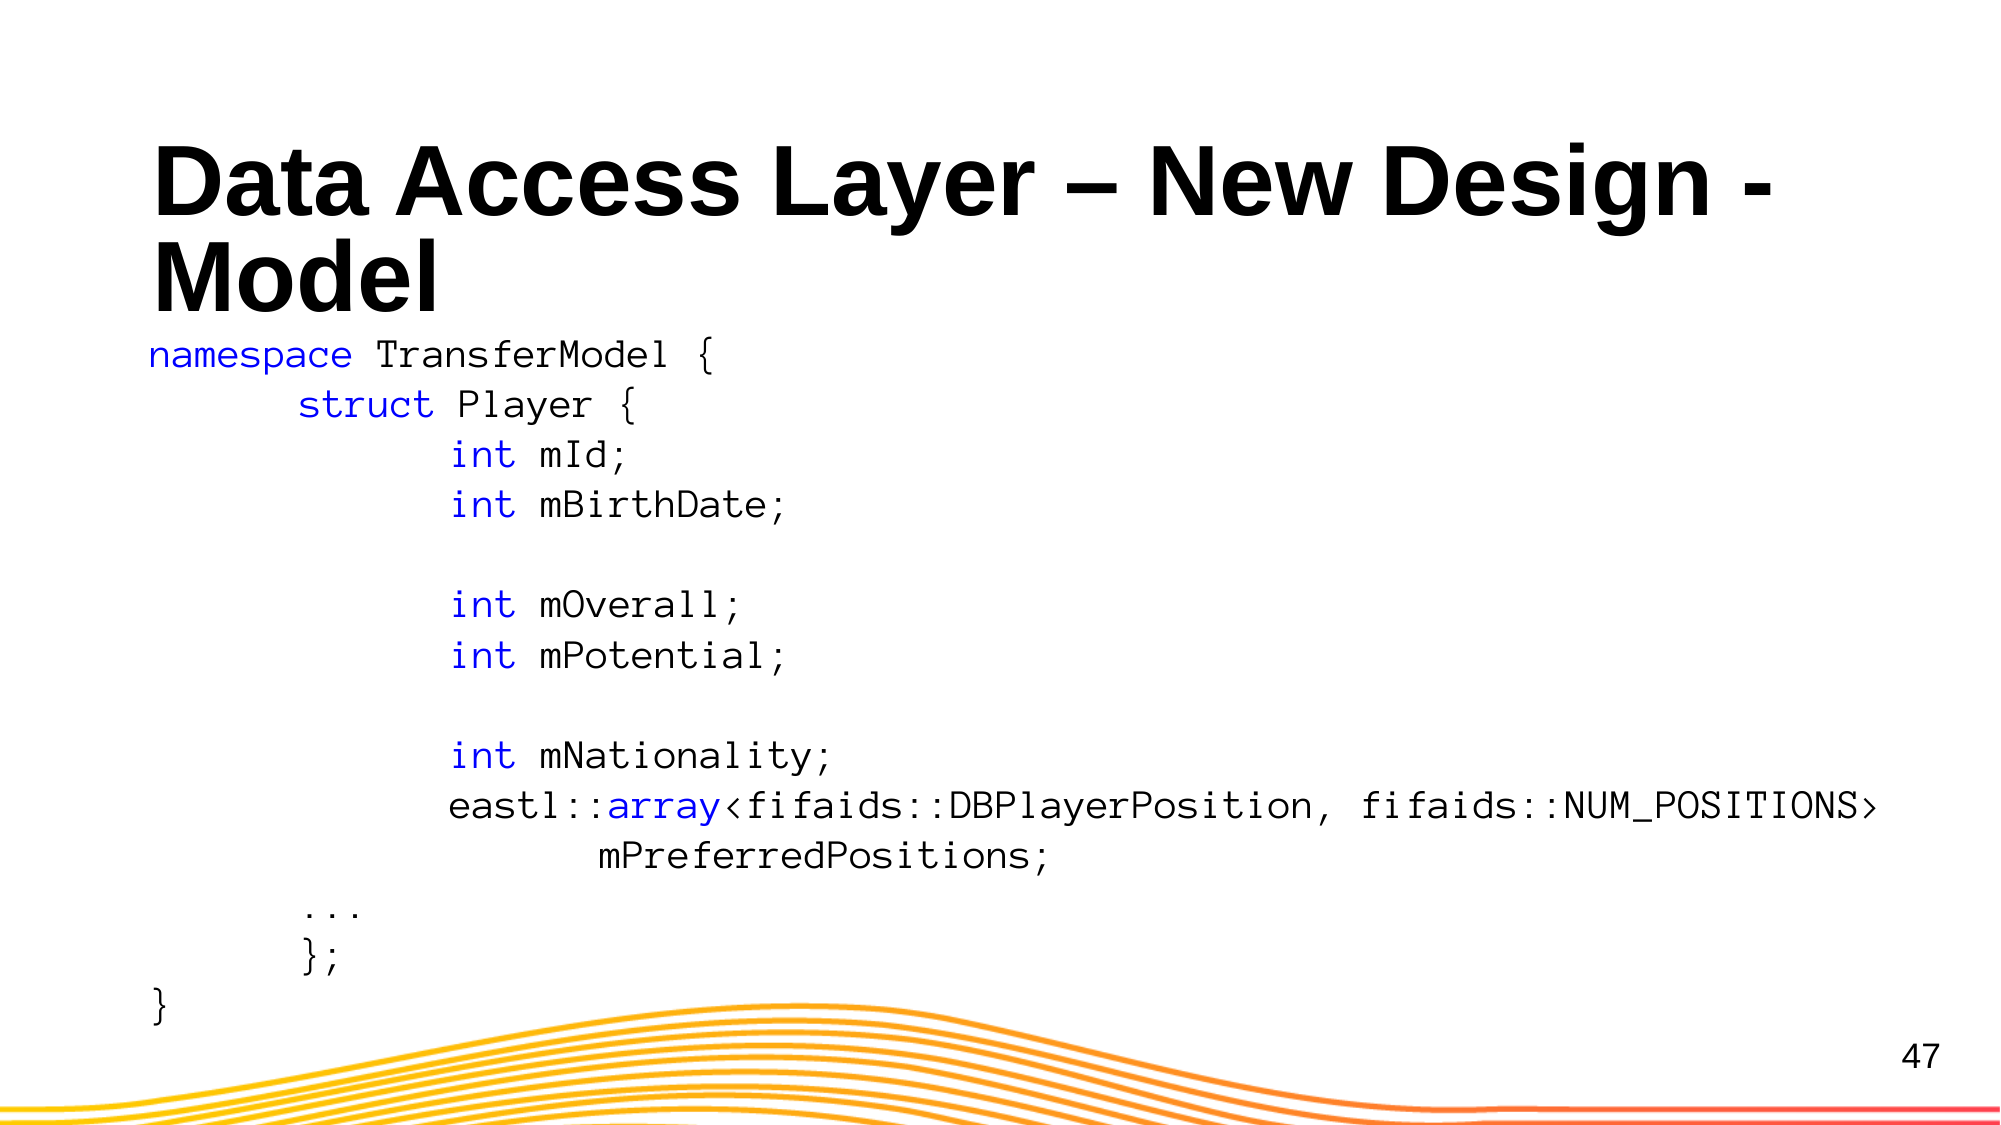

Data Access Layer – New Design - Model
namespace TransferModel {
	struct Player {
		int mId;
		int mBirthDate;

		int mOverall;
		int mPotential;

		int mNationality;
		eastl::array<fifaids::DBPlayerPosition, fifaids::NUM_POSITIONS> 			mPreferredPositions;
	...
	};
}
47